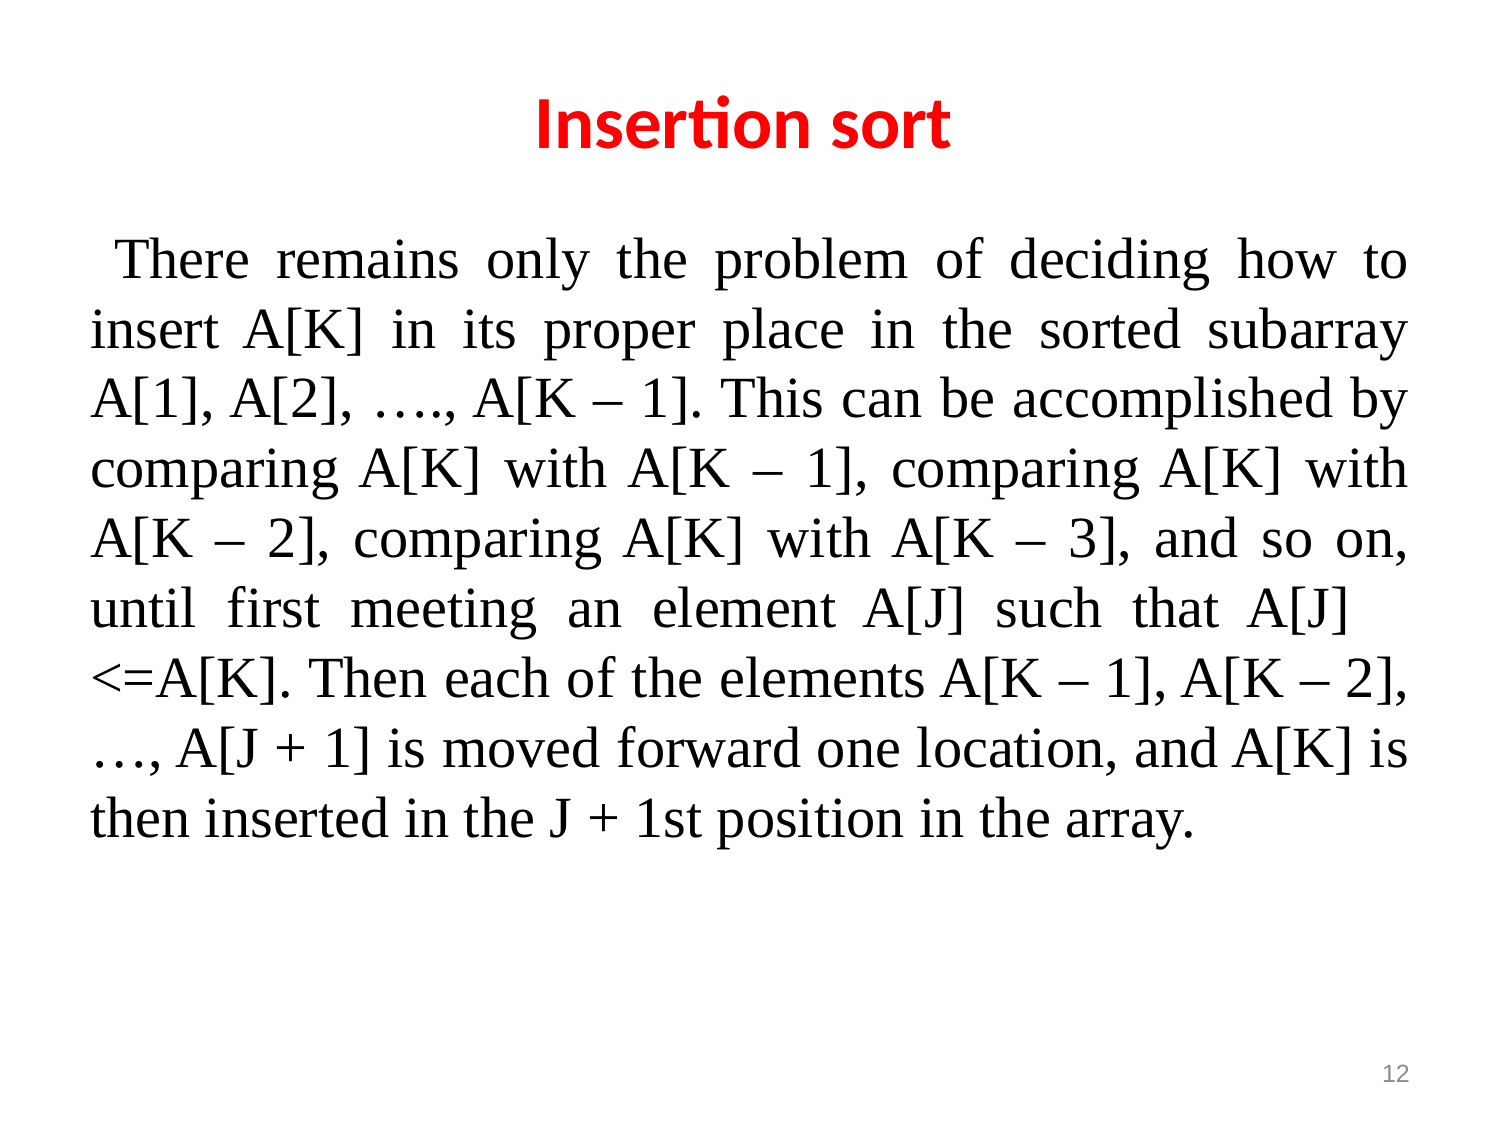

# Insertion sort
 There remains only the problem of deciding how to insert A[K] in its proper place in the sorted subarray A[1], A[2], …., A[K – 1]. This can be accomplished by comparing A[K] with A[K – 1], comparing A[K] with A[K – 2], comparing A[K] with A[K – 3], and so on, until first meeting an element A[J] such that A[J]   <=A[K]. Then each of the elements A[K – 1], A[K – 2], …, A[J + 1] is moved forward one location, and A[K] is then inserted in the J + 1st position in the array.
12